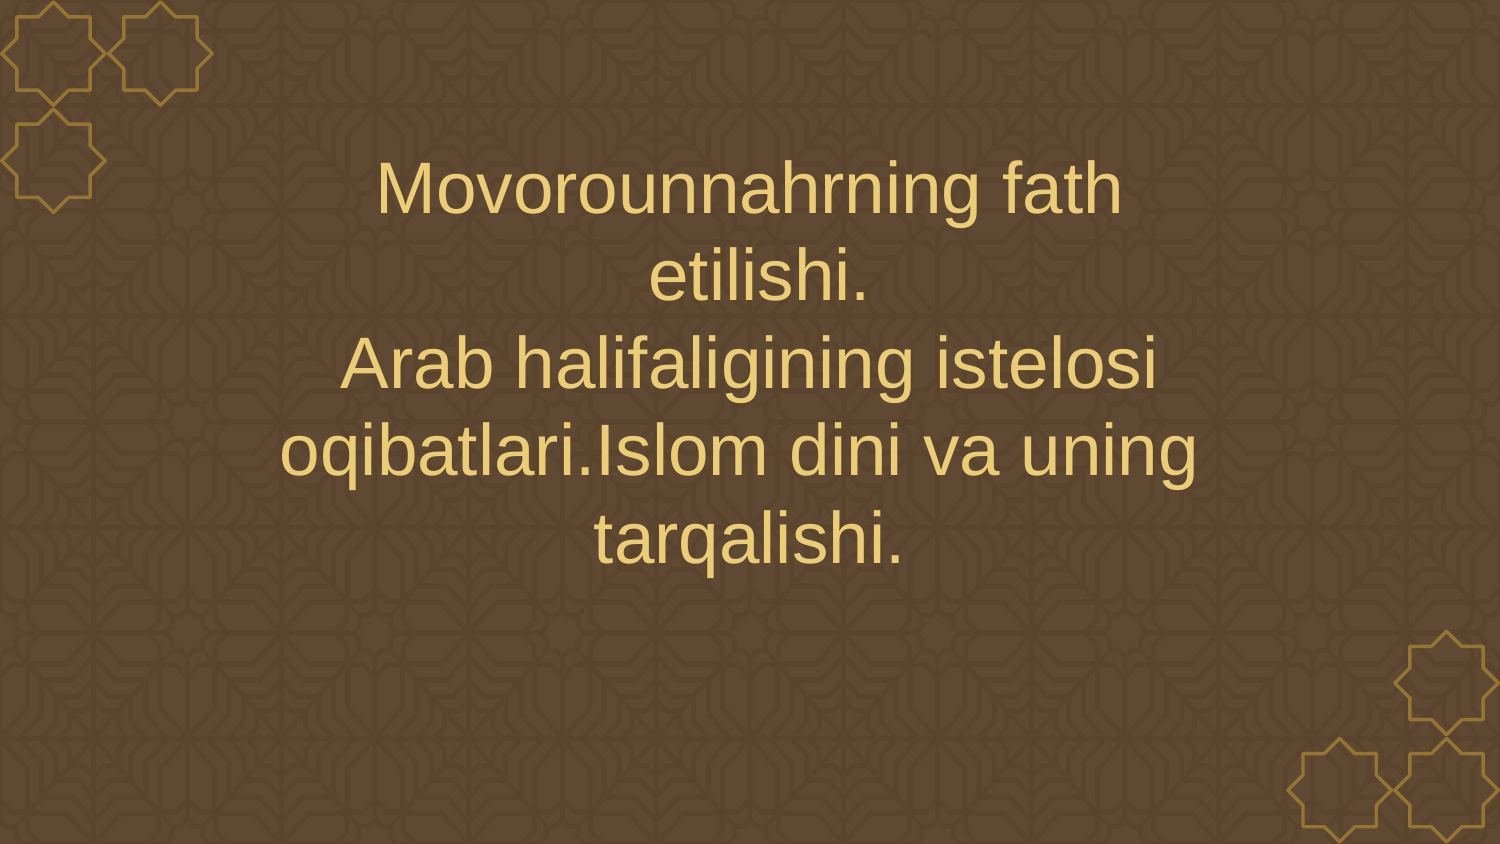

# Movorounnahrning fath etilishi. Arab halifaligining istelosi oqibatlari.Islom dini va uning  tarqalishi.